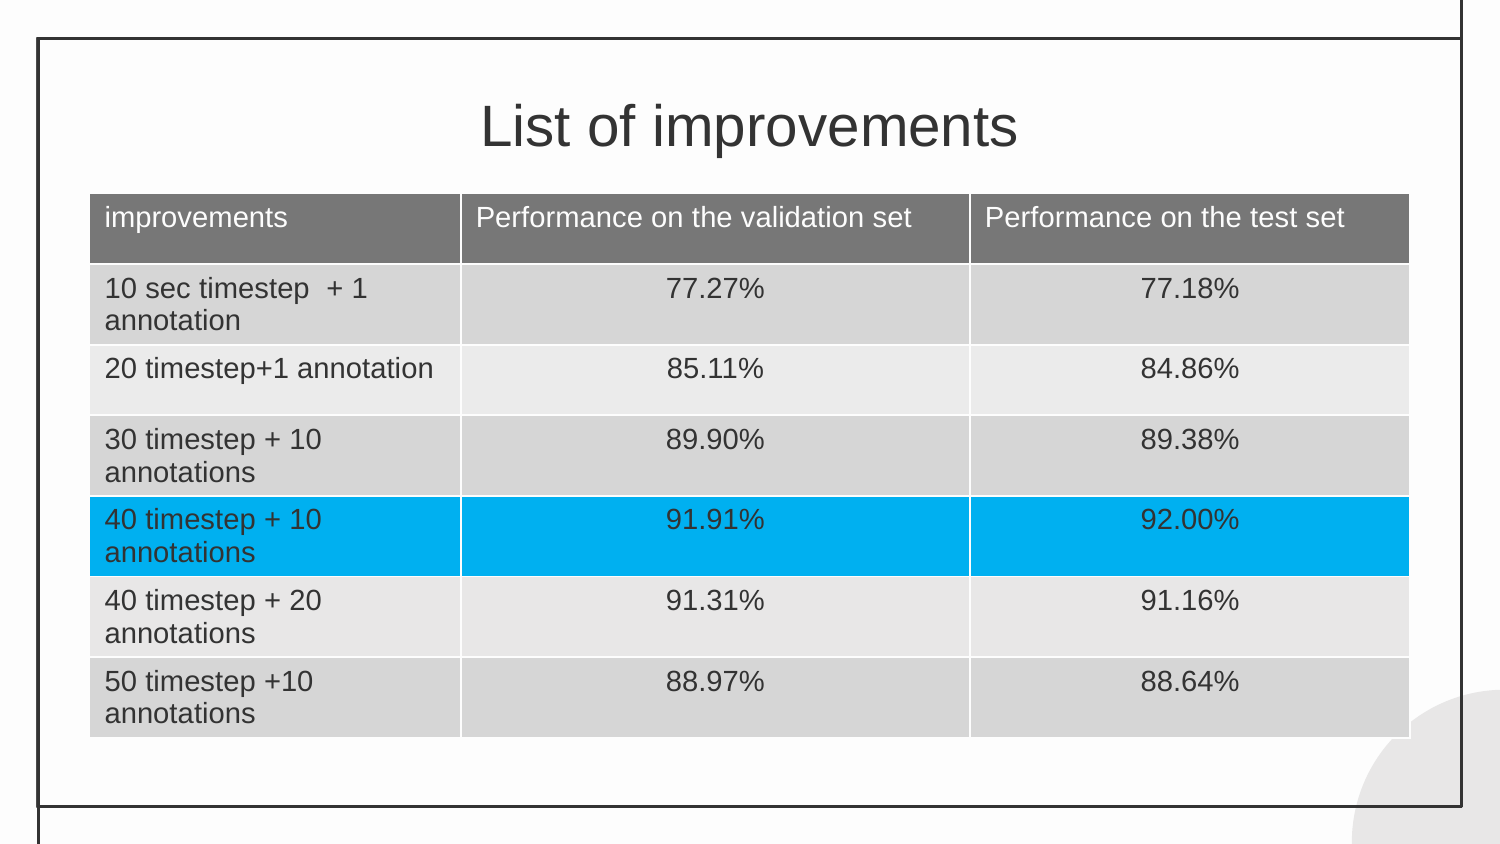

# List of improvements
| improvements | Performance on the validation set | Performance on the test set |
| --- | --- | --- |
| 10 sec timestep + 1 annotation | 77.27% | 77.18% |
| 20 timestep+1 annotation | 85.11% | 84.86% |
| 30 timestep + 10 annotations | 89.90% | 89.38% |
| 40 timestep + 10 annotations | 91.91% | 92.00% |
| 40 timestep + 20 annotations | 91.31% | 91.16% |
| 50 timestep +10 annotations | 88.97% | 88.64% |